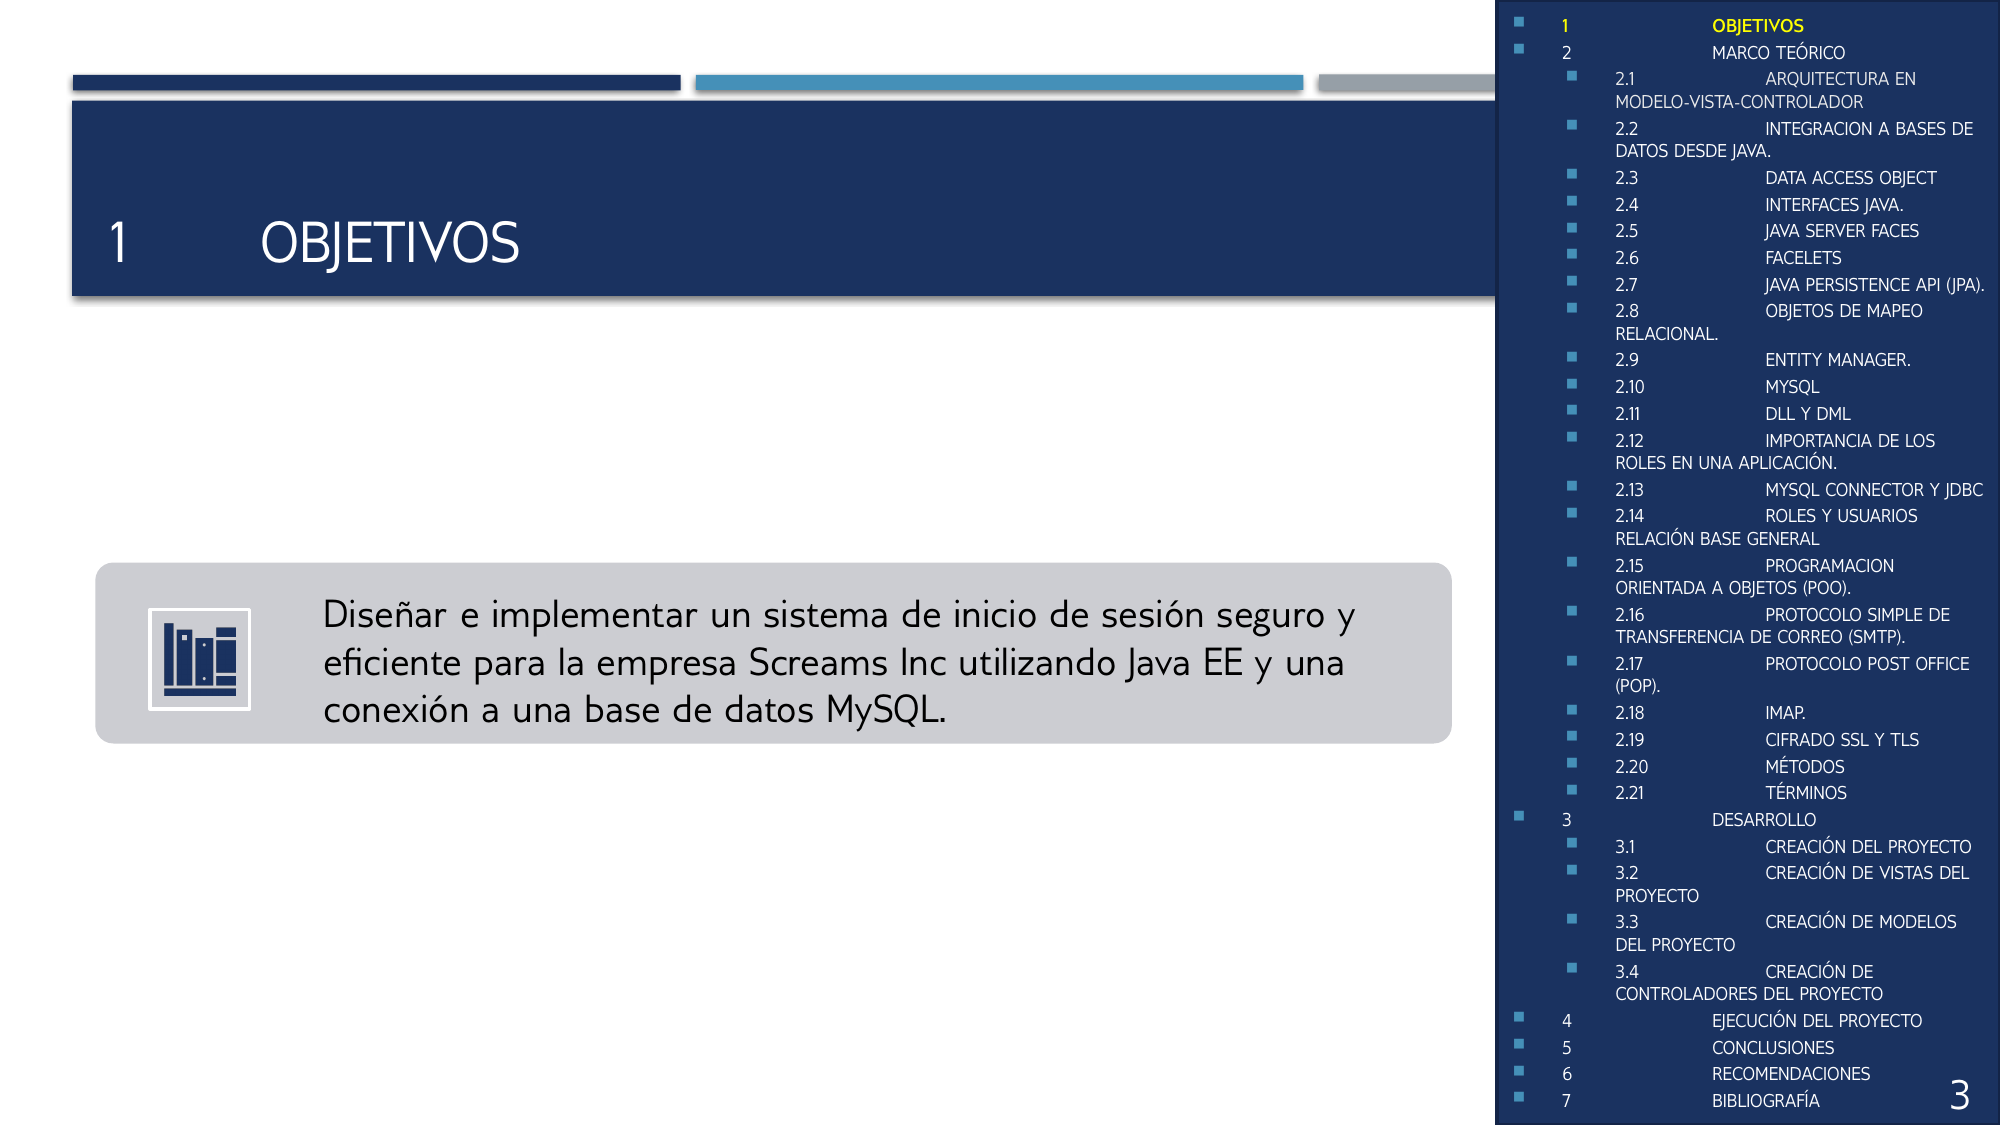

1	OBJETIVOS
2	MARCO TEÓRICO
2.1	ARQUITECTURA EN MODELO-VISTA-CONTROLADOR
2.2	INTEGRACION A BASES DE DATOS DESDE JAVA.
2.3	DATA ACCESS OBJECT
2.4	INTERFACES JAVA.
2.5	JAVA SERVER FACES
2.6	FACELETS
2.7	JAVA PERSISTENCE API (JPA).
2.8	OBJETOS DE MAPEO RELACIONAL.
2.9	ENTITY MANAGER.
2.10	MYSQL
2.11	DLL Y DML
2.12	IMPORTANCIA DE LOS ROLES EN UNA APLICACIÓN.
2.13	MYSQL CONNECTOR Y JDBC
2.14	ROLES Y USUARIOS RELACIÓN BASE GENERAL
2.15	PROGRAMACION ORIENTADA A OBJETOS (POO).
2.16	PROTOCOLO SIMPLE DE TRANSFERENCIA DE CORREO (SMTP).
2.17	PROTOCOLO POST OFFICE (POP).
2.18	IMAP.
2.19	CIFRADO SSL Y TLS
2.20	MÉTODOS
2.21	TÉRMINOS
3	DESARROLLO
3.1	CREACIÓN DEL PROYECTO
3.2	CREACIÓN DE VISTAS DEL PROYECTO
3.3	CREACIÓN DE MODELOS DEL PROYECTO
3.4	CREACIÓN DE CONTROLADORES DEL PROYECTO
4	EJECUCIÓN DEL PROYECTO
5	CONCLUSIONES
6	RECOMENDACIONES
7	BIBLIOGRAFÍA
3
# 1	OBJETIVOS
Diseñar e implementar un sistema de inicio de sesión seguro y eficiente para la empresa Screams Inc utilizando Java EE y una conexión a una base de datos MySQL.
3